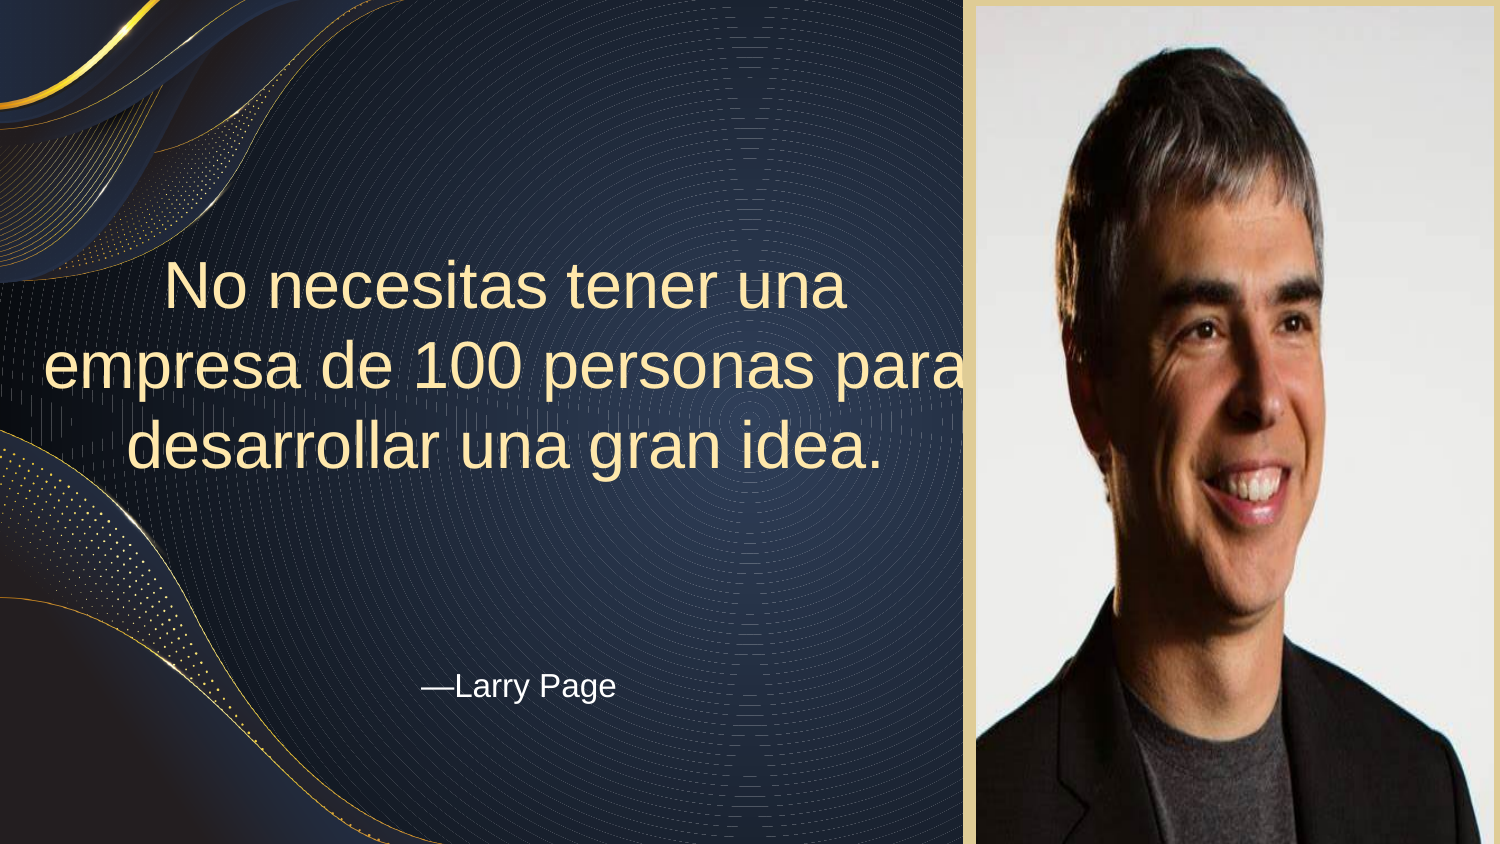

# No necesitas tener una empresa de 100 personas para desarrollar una gran idea.
—Larry Page